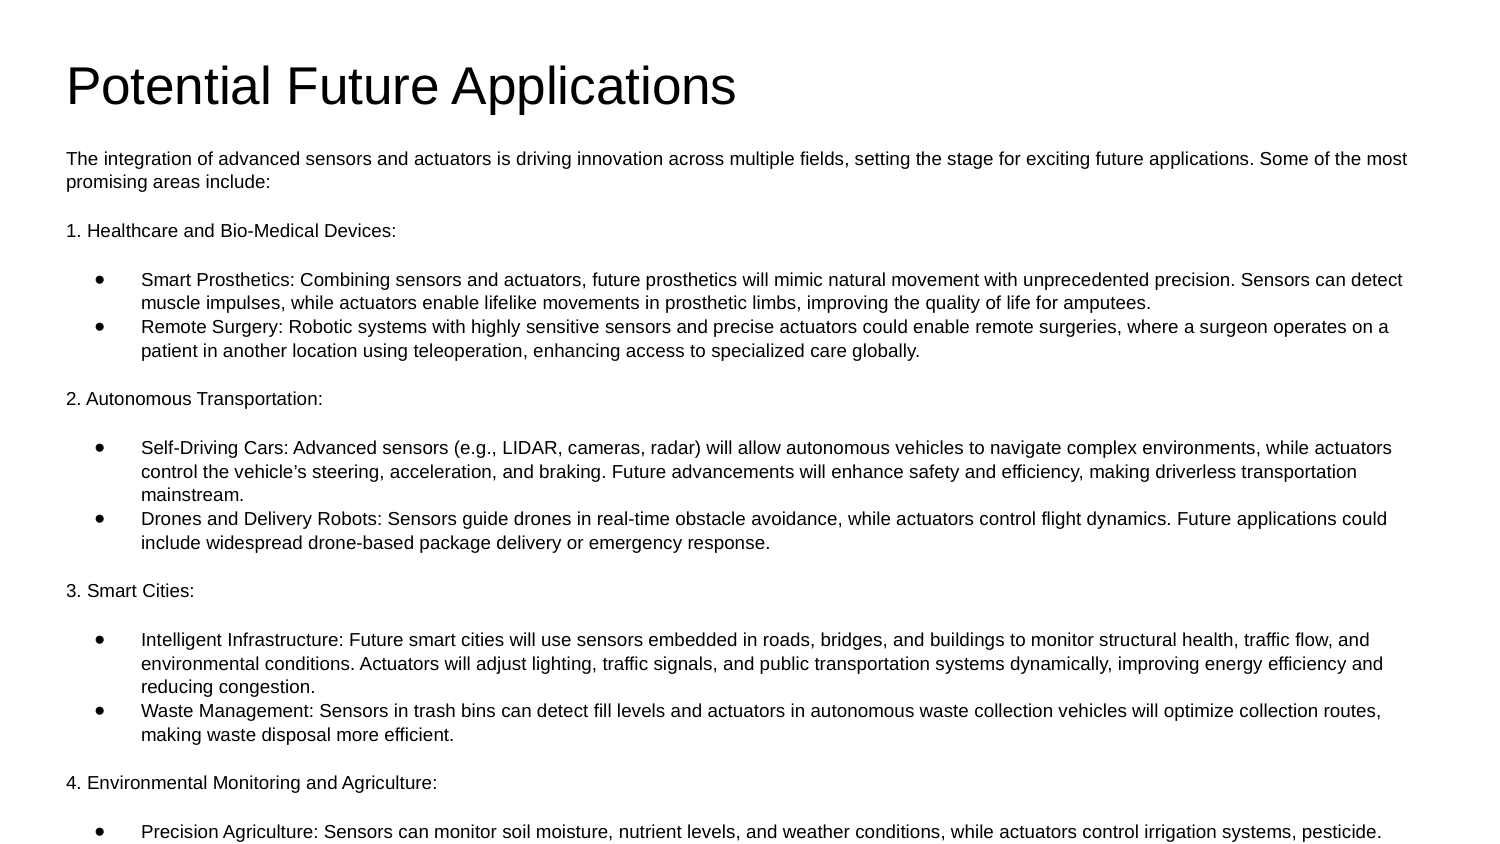

# Potential Future Applications
The integration of advanced sensors and actuators is driving innovation across multiple fields, setting the stage for exciting future applications. Some of the most promising areas include:
1. Healthcare and Bio-Medical Devices:
Smart Prosthetics: Combining sensors and actuators, future prosthetics will mimic natural movement with unprecedented precision. Sensors can detect muscle impulses, while actuators enable lifelike movements in prosthetic limbs, improving the quality of life for amputees.
Remote Surgery: Robotic systems with highly sensitive sensors and precise actuators could enable remote surgeries, where a surgeon operates on a patient in another location using teleoperation, enhancing access to specialized care globally.
2. Autonomous Transportation:
Self-Driving Cars: Advanced sensors (e.g., LIDAR, cameras, radar) will allow autonomous vehicles to navigate complex environments, while actuators control the vehicle’s steering, acceleration, and braking. Future advancements will enhance safety and efficiency, making driverless transportation mainstream.
Drones and Delivery Robots: Sensors guide drones in real-time obstacle avoidance, while actuators control flight dynamics. Future applications could include widespread drone-based package delivery or emergency response.
3. Smart Cities:
Intelligent Infrastructure: Future smart cities will use sensors embedded in roads, bridges, and buildings to monitor structural health, traffic flow, and environmental conditions. Actuators will adjust lighting, traffic signals, and public transportation systems dynamically, improving energy efficiency and reducing congestion.
Waste Management: Sensors in trash bins can detect fill levels and actuators in autonomous waste collection vehicles will optimize collection routes, making waste disposal more efficient.
4. Environmental Monitoring and Agriculture:
Precision Agriculture: Sensors can monitor soil moisture, nutrient levels, and weather conditions, while actuators control irrigation systems, pesticide.